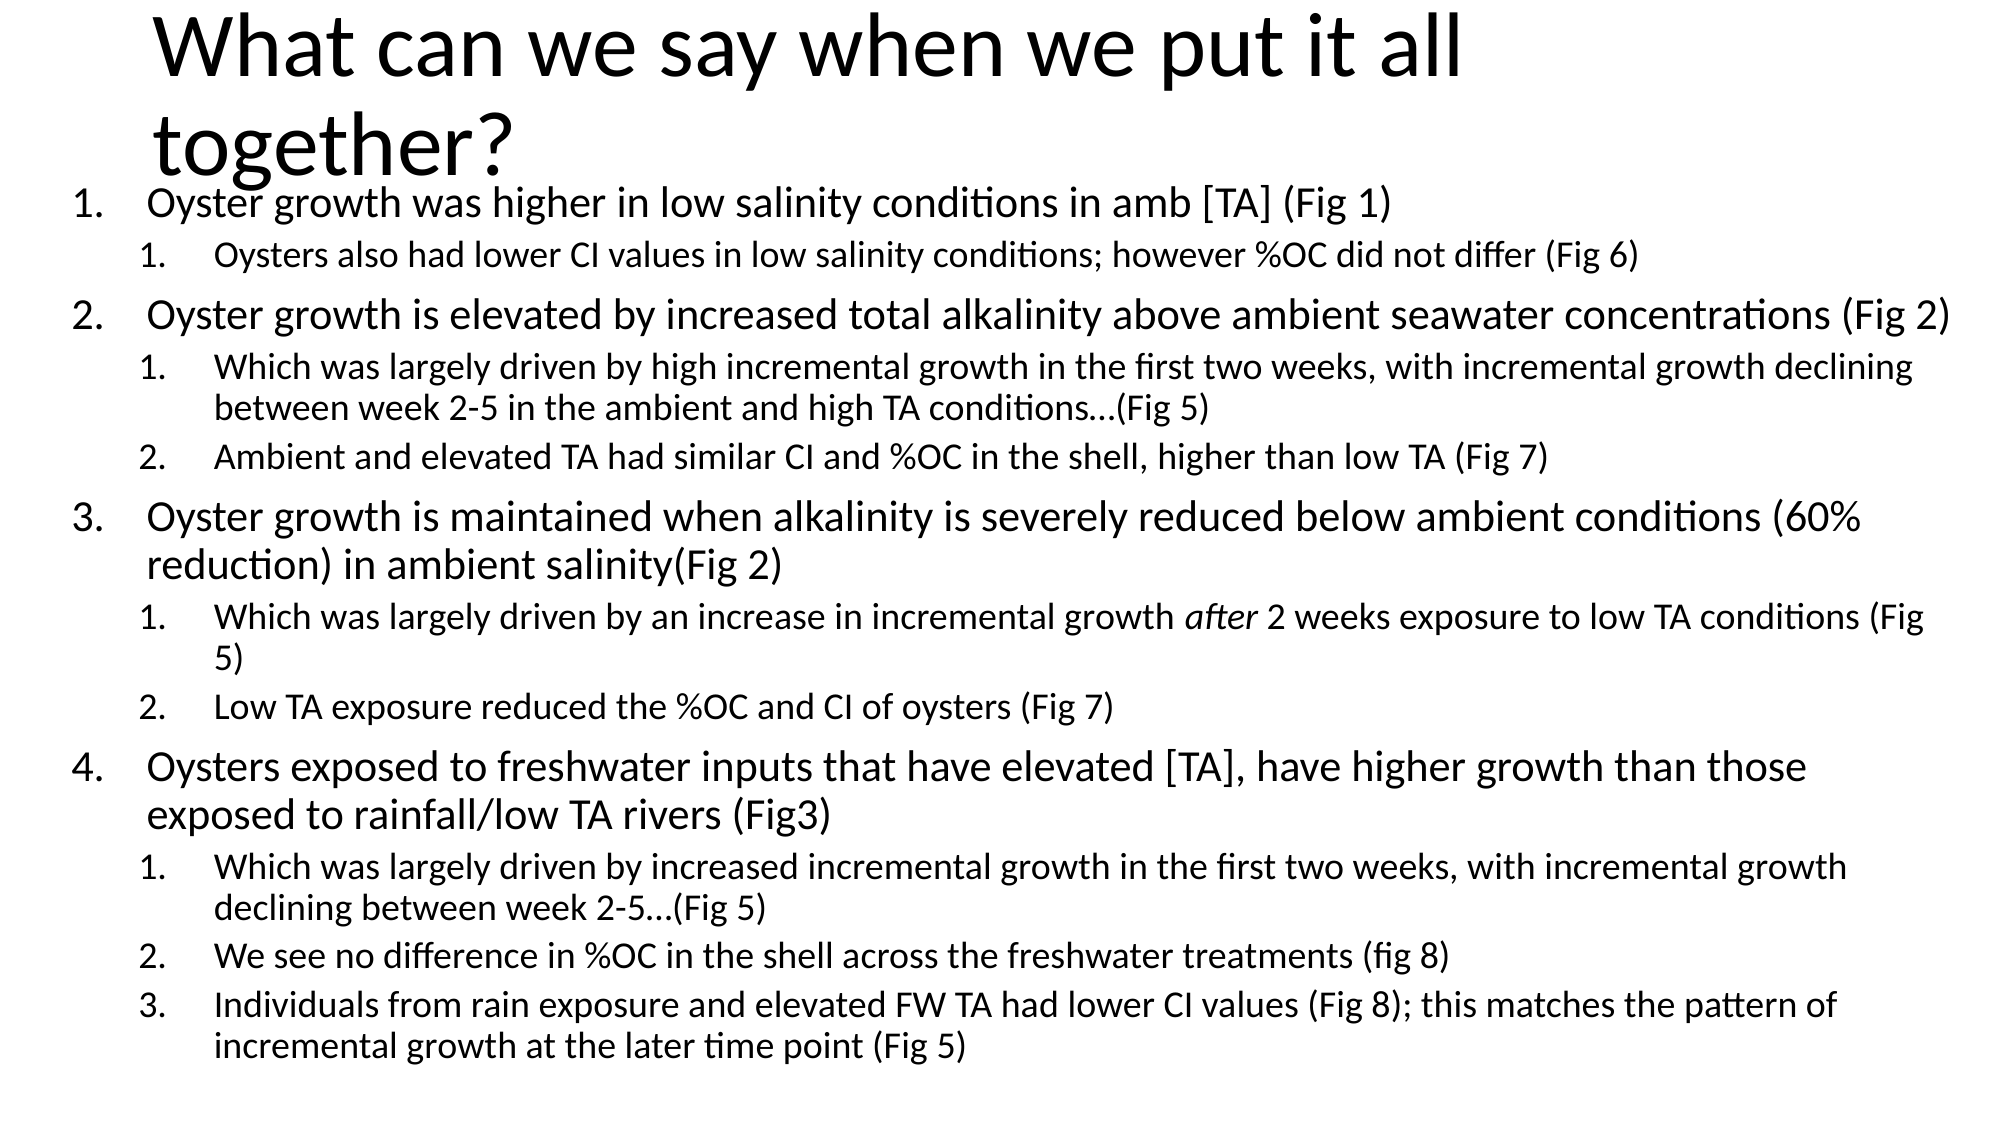

# What can we say when we put it all together?
Oyster growth was higher in low salinity conditions in amb [TA] (Fig 1)
Oysters also had lower CI values in low salinity conditions; however %OC did not differ (Fig 6)
Oyster growth is elevated by increased total alkalinity above ambient seawater concentrations (Fig 2)
Which was largely driven by high incremental growth in the first two weeks, with incremental growth declining between week 2-5 in the ambient and high TA conditions…(Fig 5)
Ambient and elevated TA had similar CI and %OC in the shell, higher than low TA (Fig 7)
Oyster growth is maintained when alkalinity is severely reduced below ambient conditions (60% reduction) in ambient salinity(Fig 2)
Which was largely driven by an increase in incremental growth after 2 weeks exposure to low TA conditions (Fig 5)
Low TA exposure reduced the %OC and CI of oysters (Fig 7)
Oysters exposed to freshwater inputs that have elevated [TA], have higher growth than those exposed to rainfall/low TA rivers (Fig3)
Which was largely driven by increased incremental growth in the first two weeks, with incremental growth declining between week 2-5…(Fig 5)
We see no difference in %OC in the shell across the freshwater treatments (fig 8)
Individuals from rain exposure and elevated FW TA had lower CI values (Fig 8); this matches the pattern of incremental growth at the later time point (Fig 5)